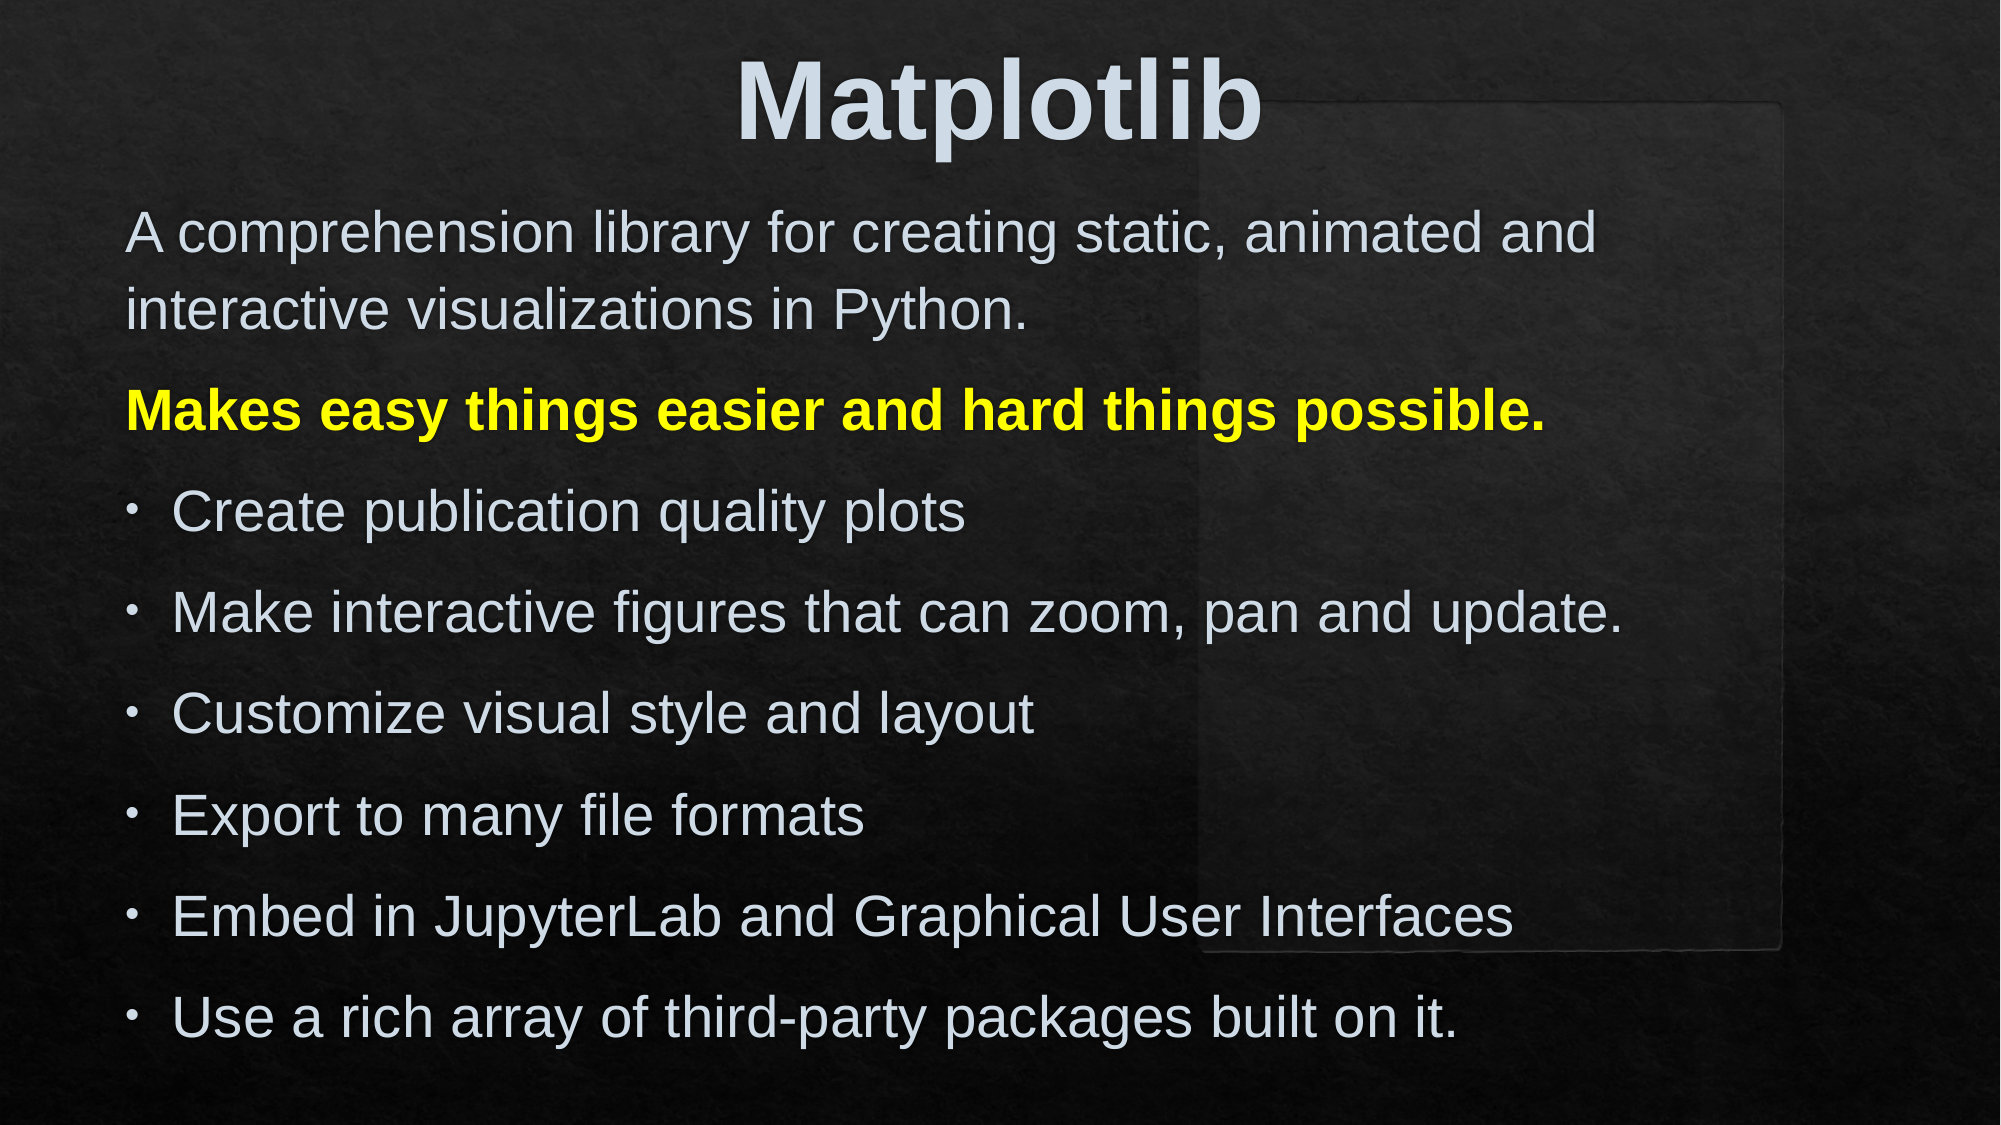

# Matplotlib
A comprehension library for creating static, animated and interactive visualizations in Python.
Makes easy things easier and hard things possible.
Create publication quality plots
Make interactive figures that can zoom, pan and update.
Customize visual style and layout
Export to many file formats
Embed in JupyterLab and Graphical User Interfaces
Use a rich array of third-party packages built on it.